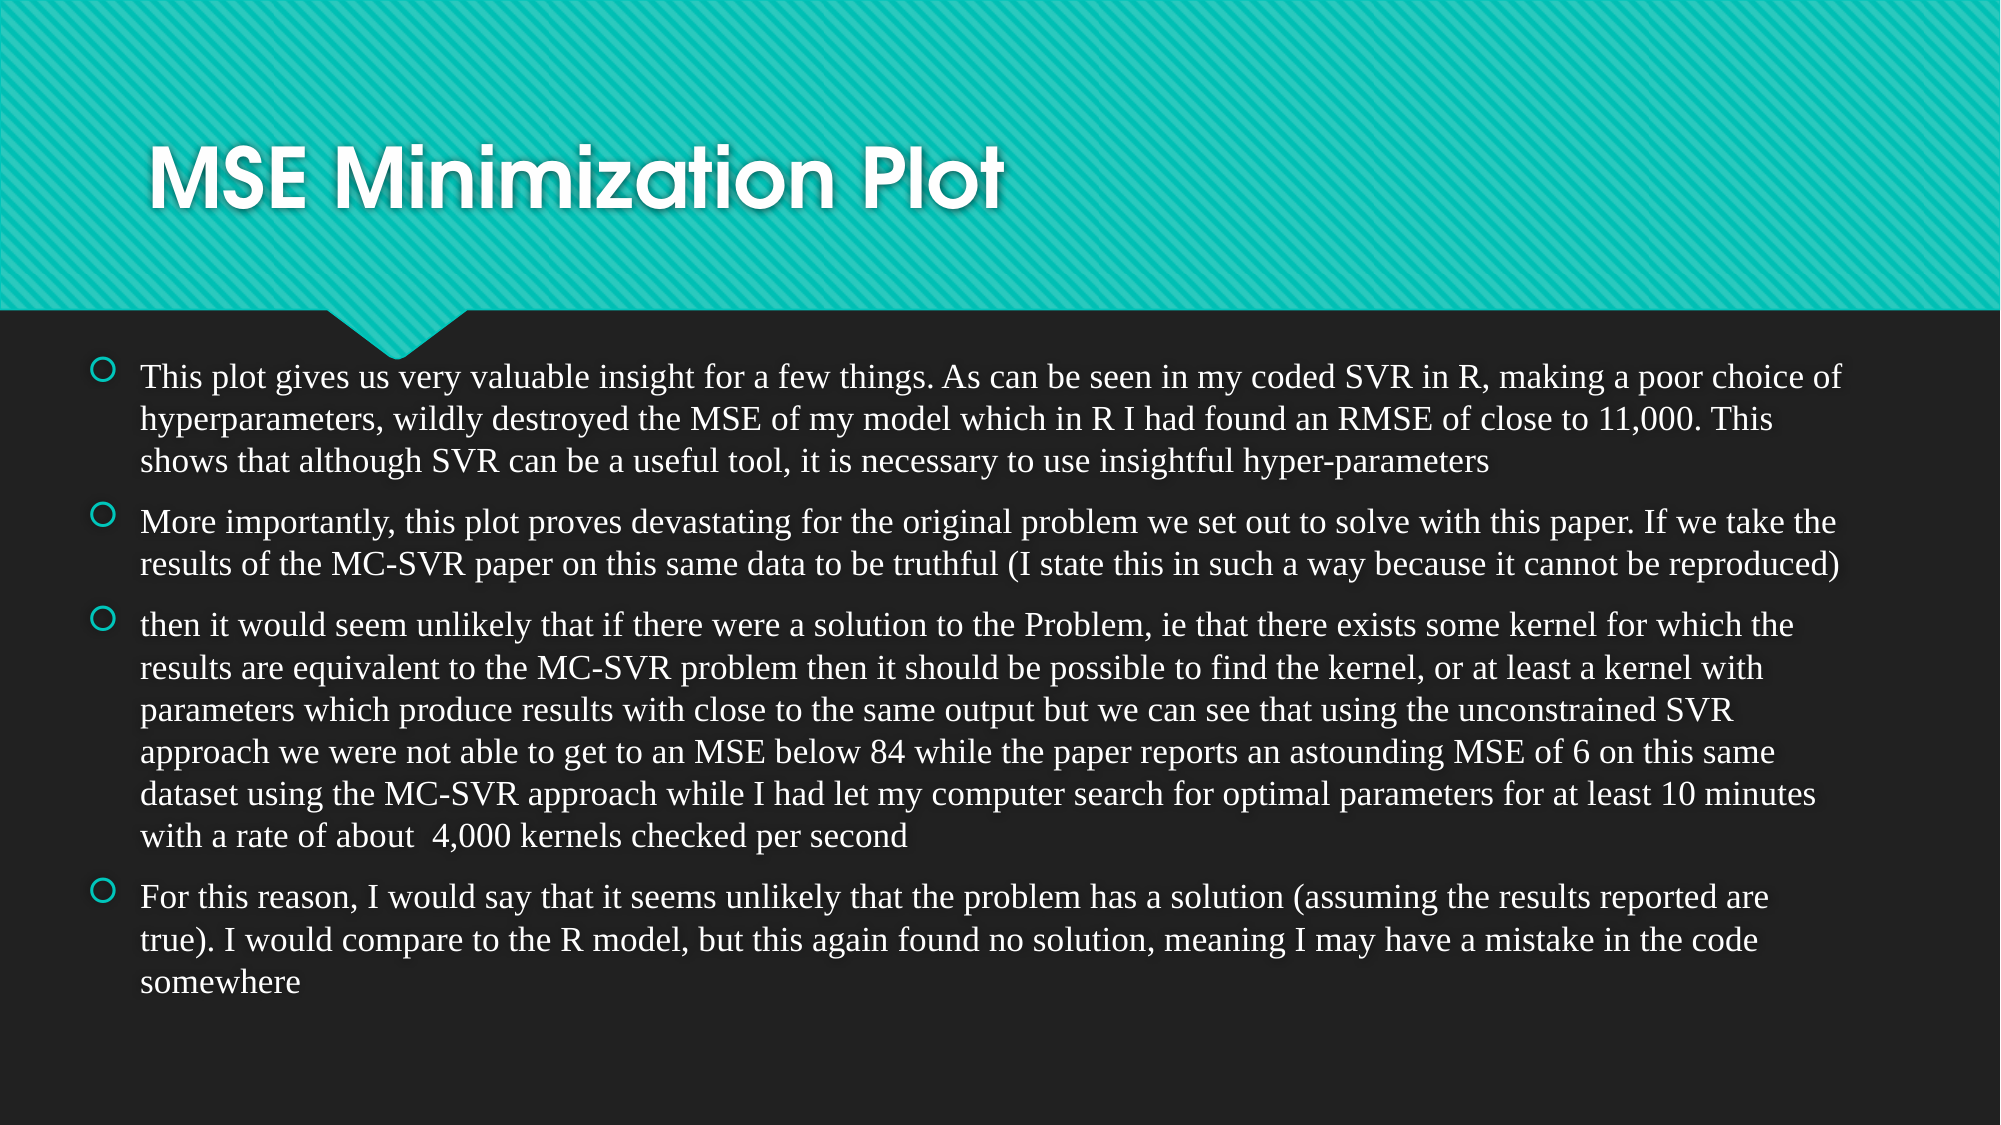

# MSE Minimization Plot
This plot gives us very valuable insight for a few things. As can be seen in my coded SVR in R, making a poor choice of hyperparameters, wildly destroyed the MSE of my model which in R I had found an RMSE of close to 11,000. This shows that although SVR can be a useful tool, it is necessary to use insightful hyper-parameters
More importantly, this plot proves devastating for the original problem we set out to solve with this paper. If we take the results of the MC-SVR paper on this same data to be truthful (I state this in such a way because it cannot be reproduced)
then it would seem unlikely that if there were a solution to the Problem, ie that there exists some kernel for which the results are equivalent to the MC-SVR problem then it should be possible to find the kernel, or at least a kernel with parameters which produce results with close to the same output but we can see that using the unconstrained SVR approach we were not able to get to an MSE below 84 while the paper reports an astounding MSE of 6 on this same dataset using the MC-SVR approach while I had let my computer search for optimal parameters for at least 10 minutes with a rate of about  4,000 kernels checked per second
For this reason, I would say that it seems unlikely that the problem has a solution (assuming the results reported are true). I would compare to the R model, but this again found no solution, meaning I may have a mistake in the code somewhere